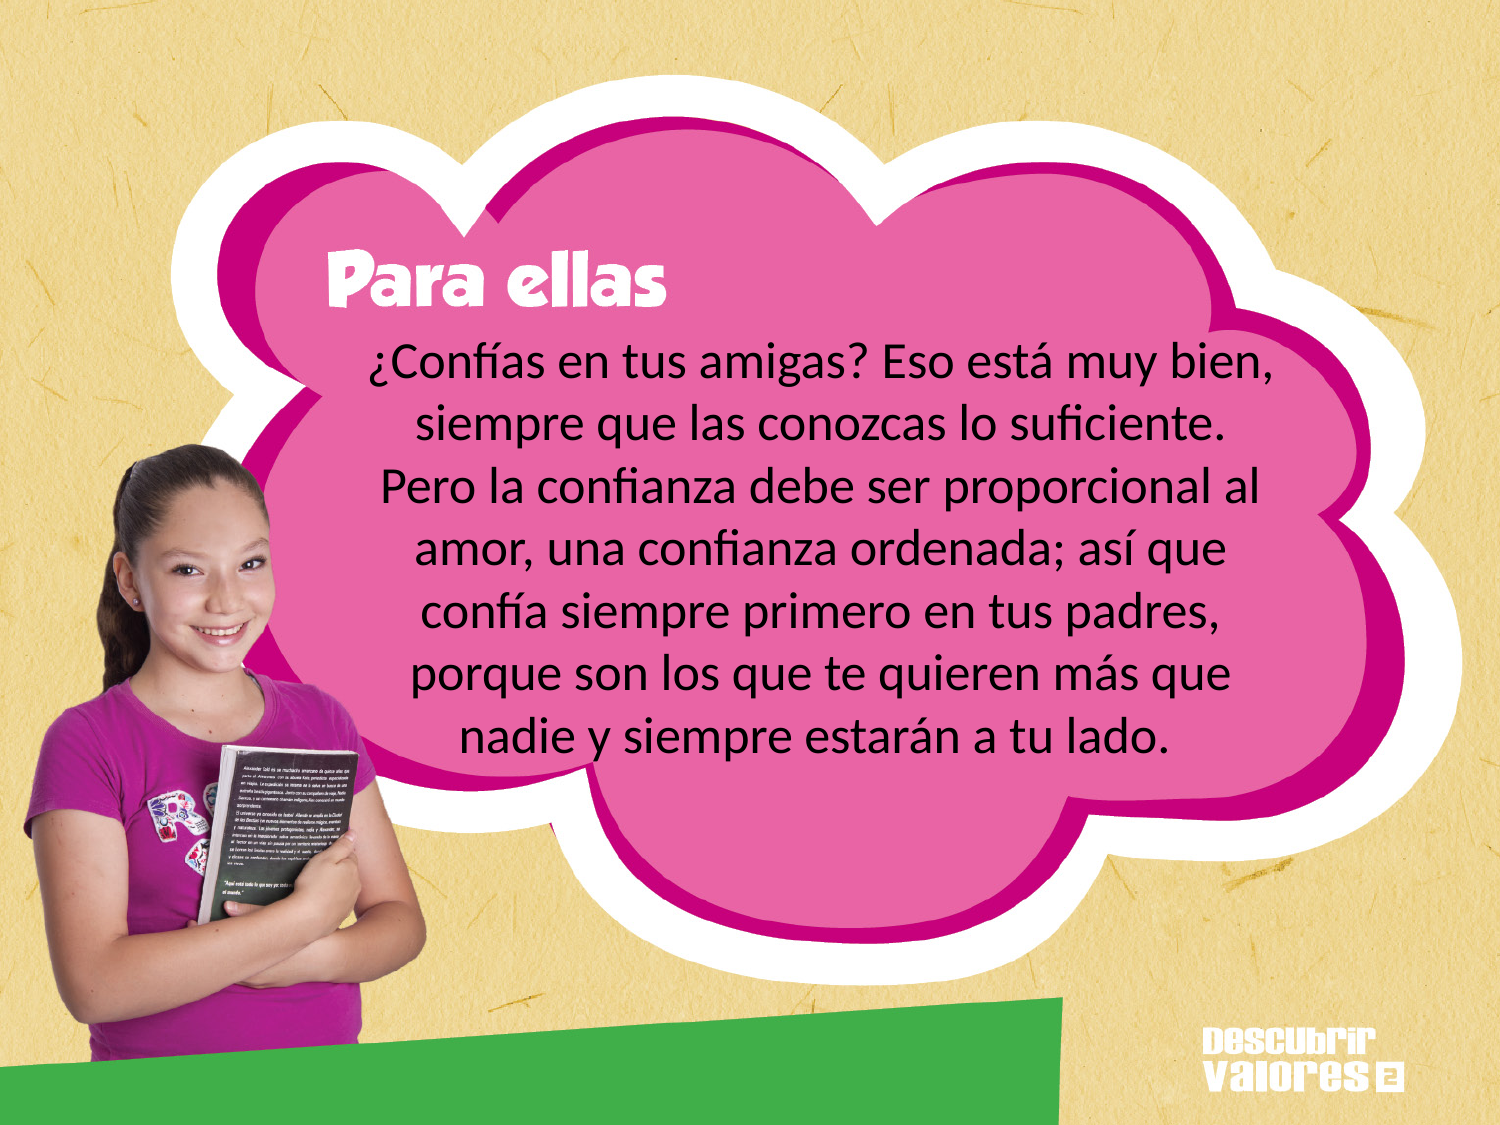

# ¿Confías en tus amigas? Eso está muy bien, siempre que las conozcas lo suficiente. Pero la confianza debe ser proporcional al amor, una confianza ordenada; así que confía siempre primero en tus padres, porque son los que te quieren más que nadie y siempre estarán a tu lado.